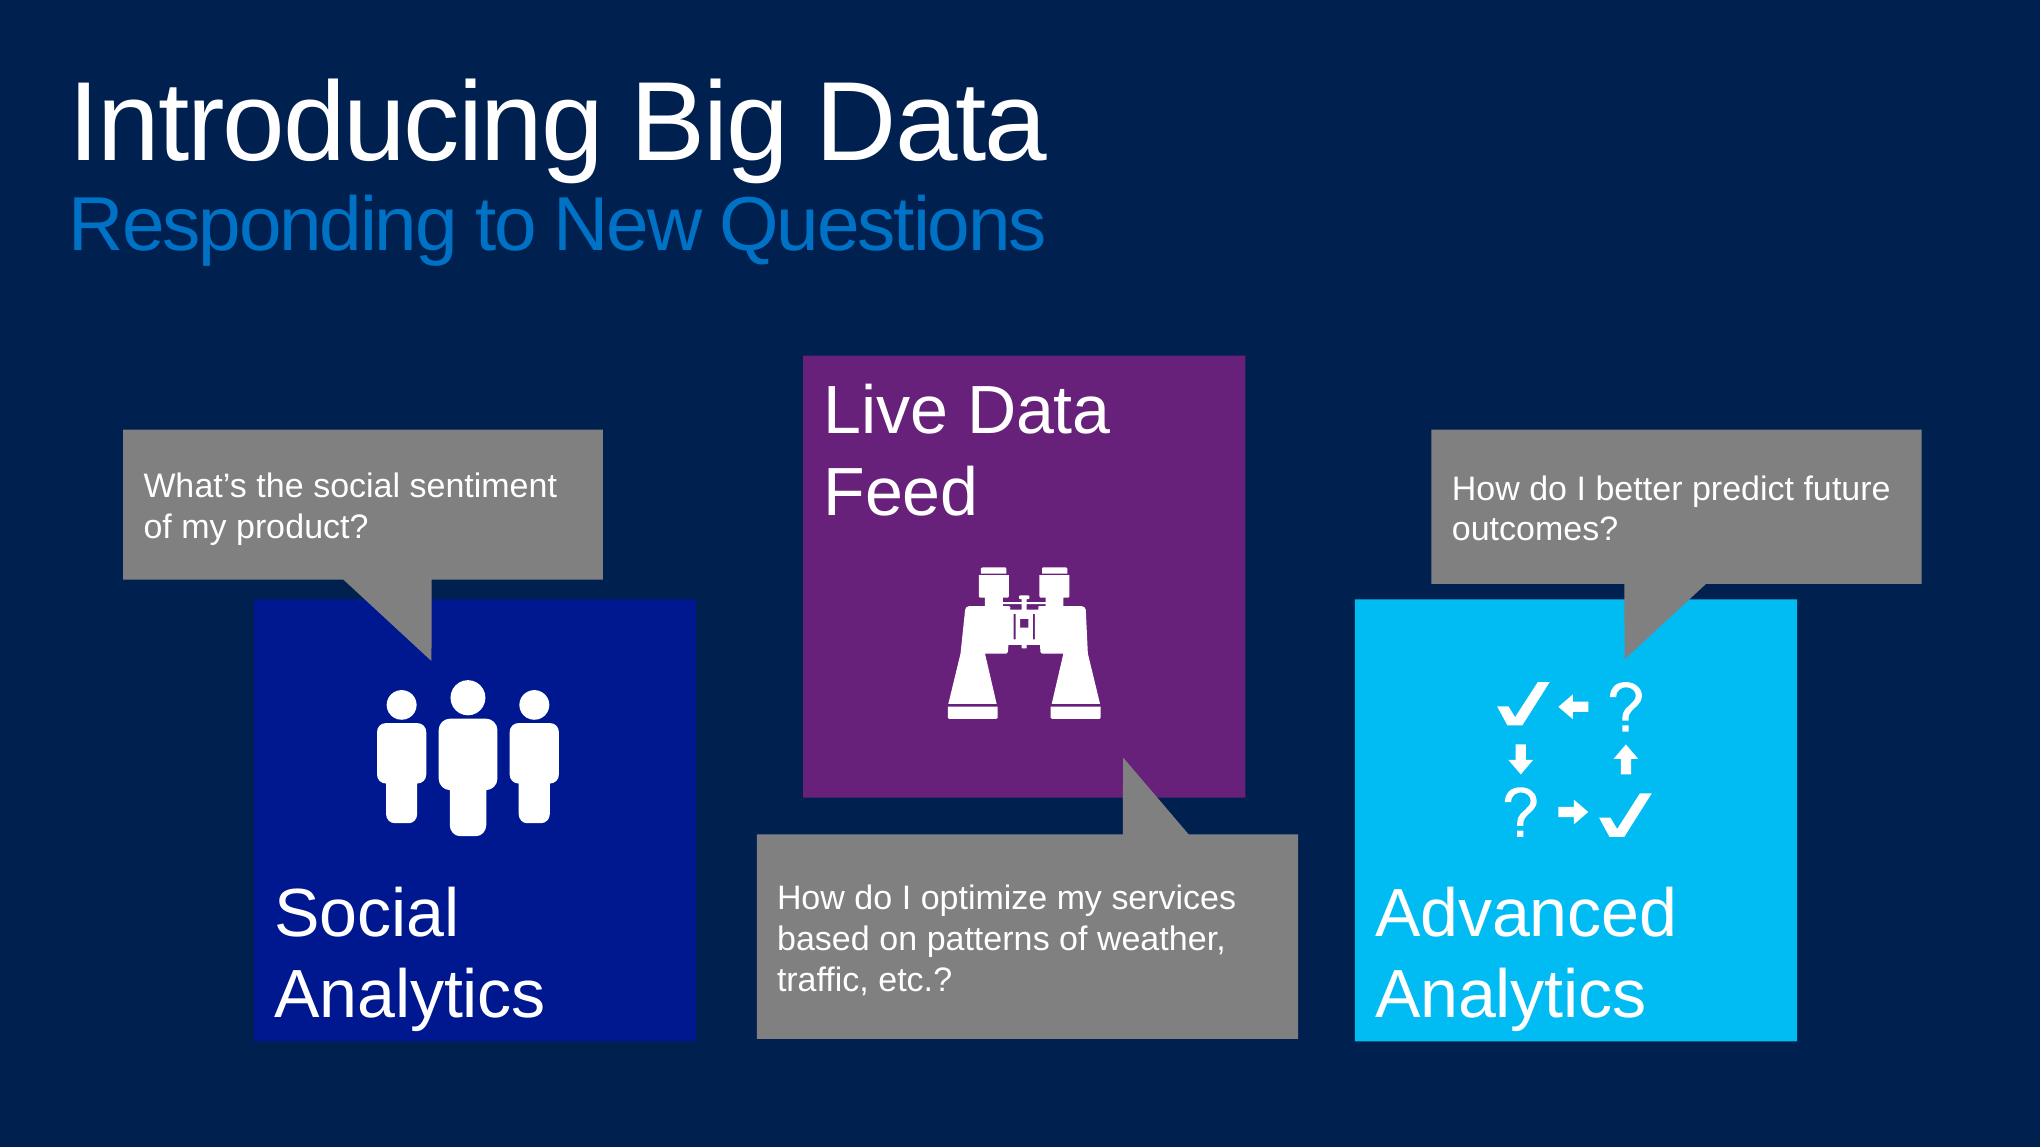

# Introducing Big Data Responding to New Questions
Live Data Feed

What’s the social sentiment of my product?

How do I better predict future outcomes?

Social Analytics

Advanced Analytics

How do I optimize my services based on patterns of weather, traffic, etc.?